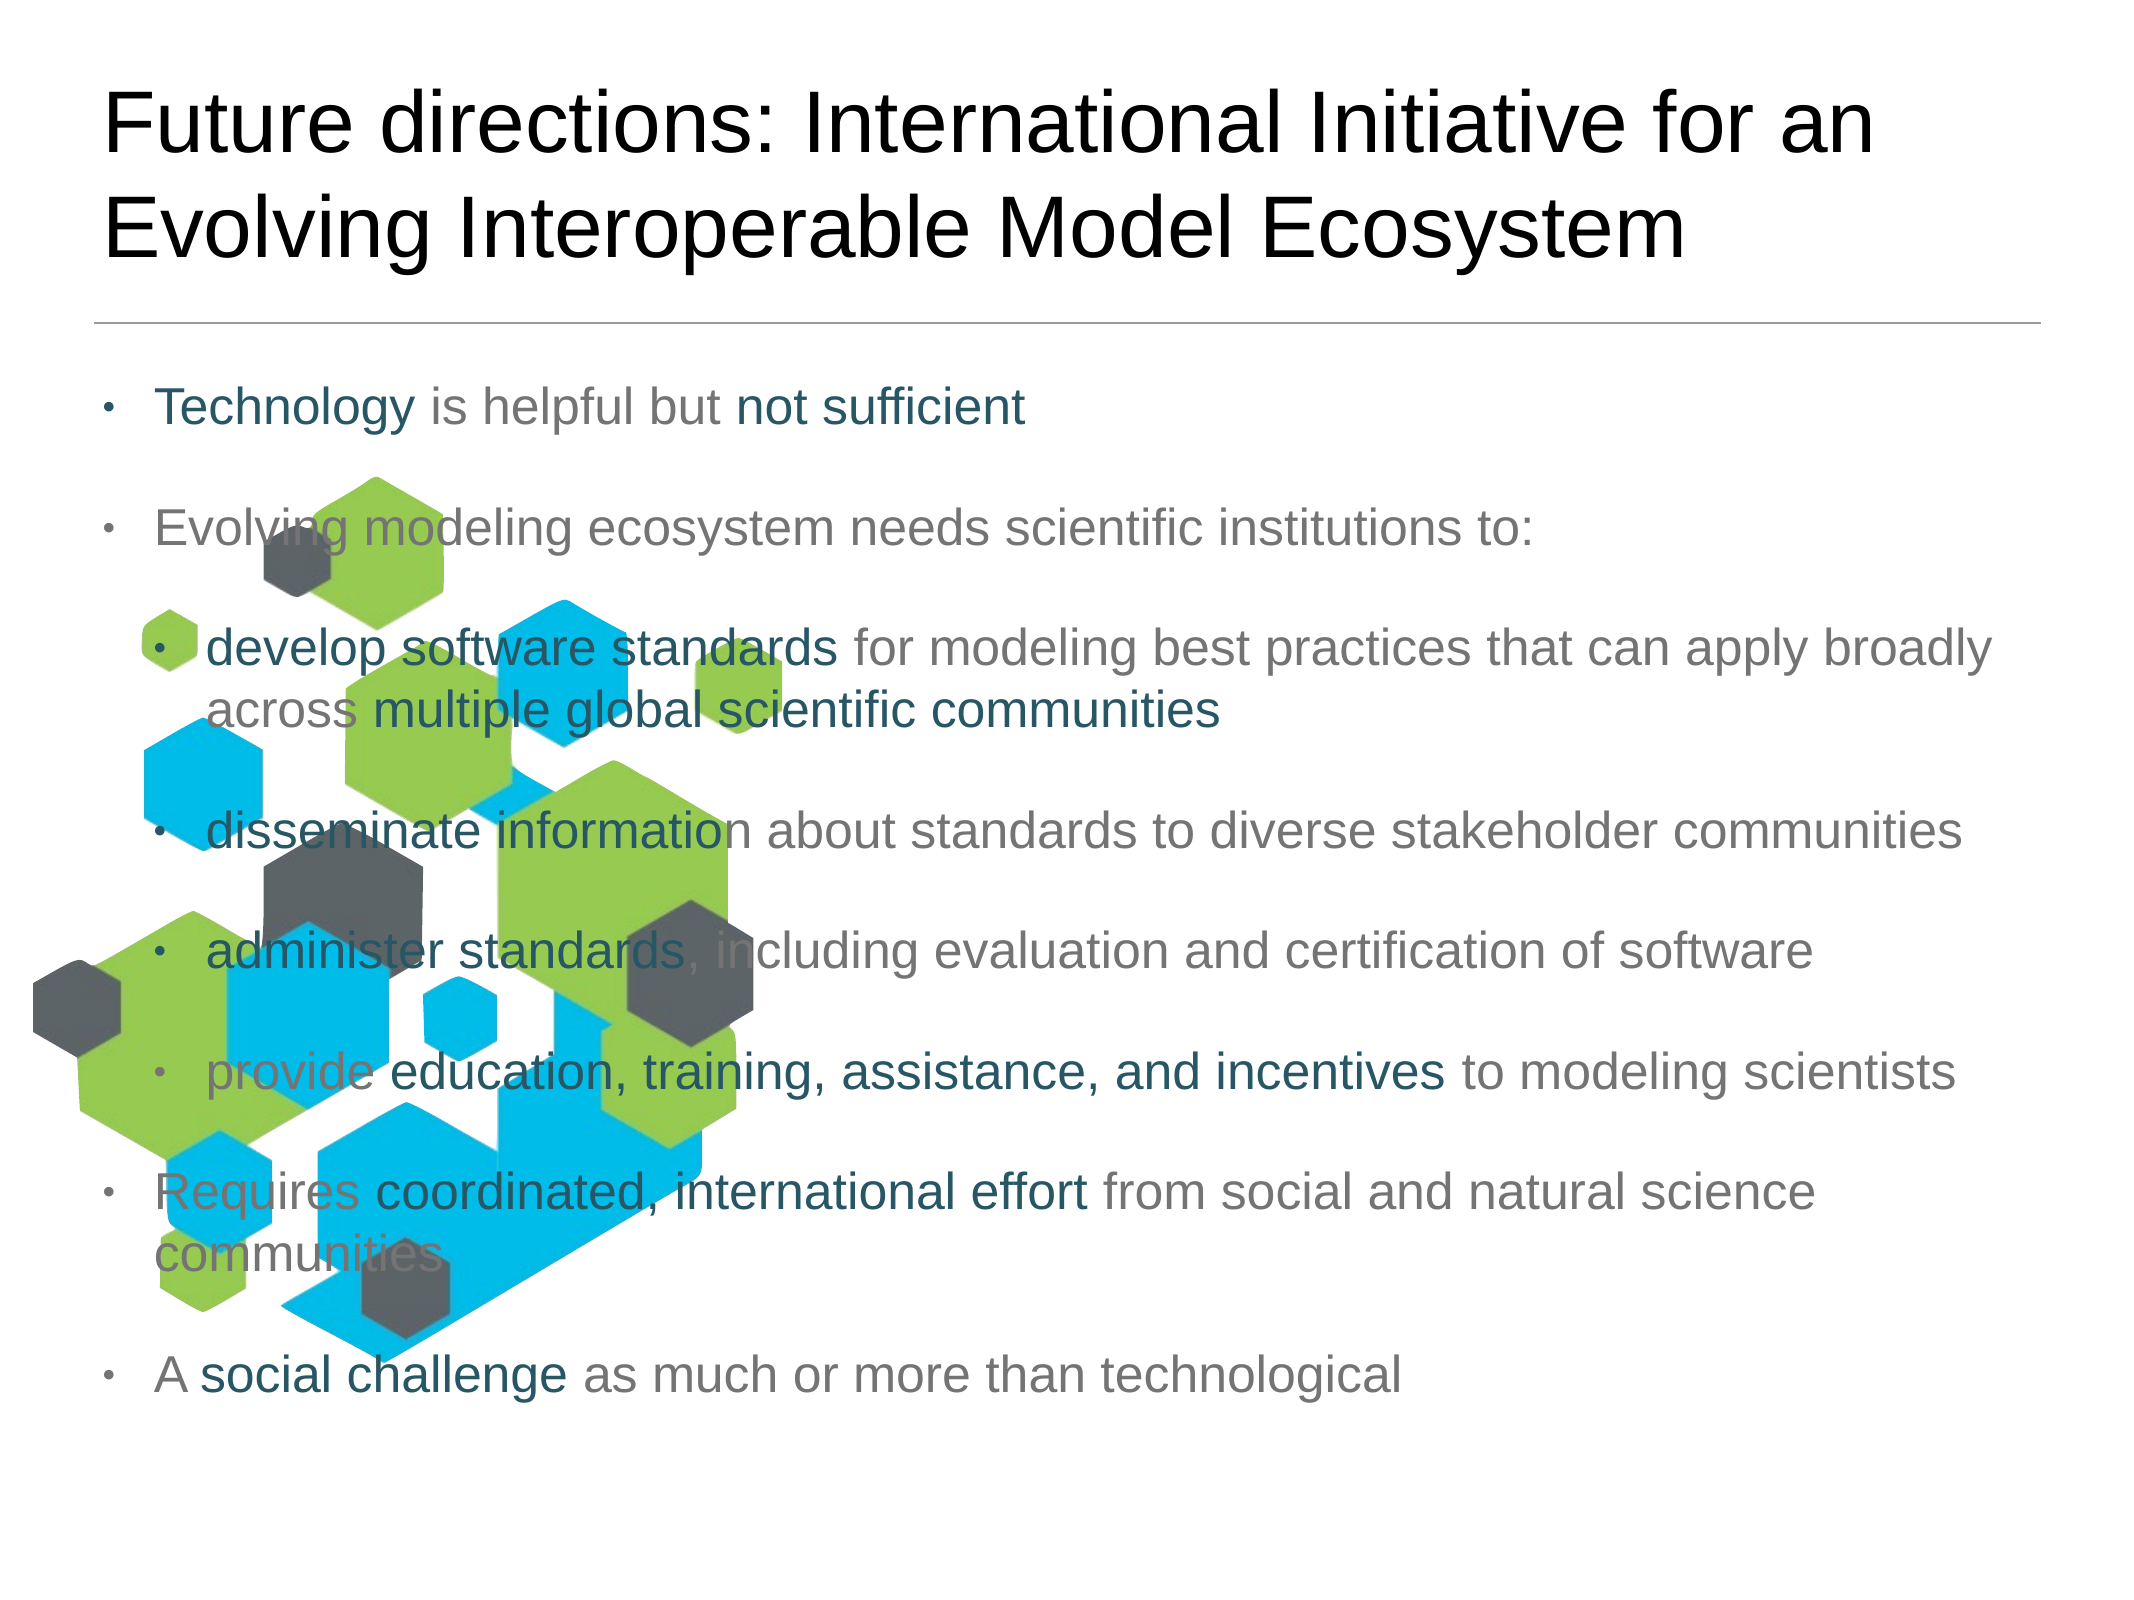

# Future directions: International Initiative for an Evolving Interoperable Model Ecosystem
Technology is helpful but not sufficient
Evolving modeling ecosystem needs scientific institutions to:
develop software standards for modeling best practices that can apply broadly across multiple global scientific communities
disseminate information about standards to diverse stakeholder communities
administer standards, including evaluation and certification of software
provide education, training, assistance, and incentives to modeling scientists
Requires coordinated, international effort from social and natural science communities
A social challenge as much or more than technological